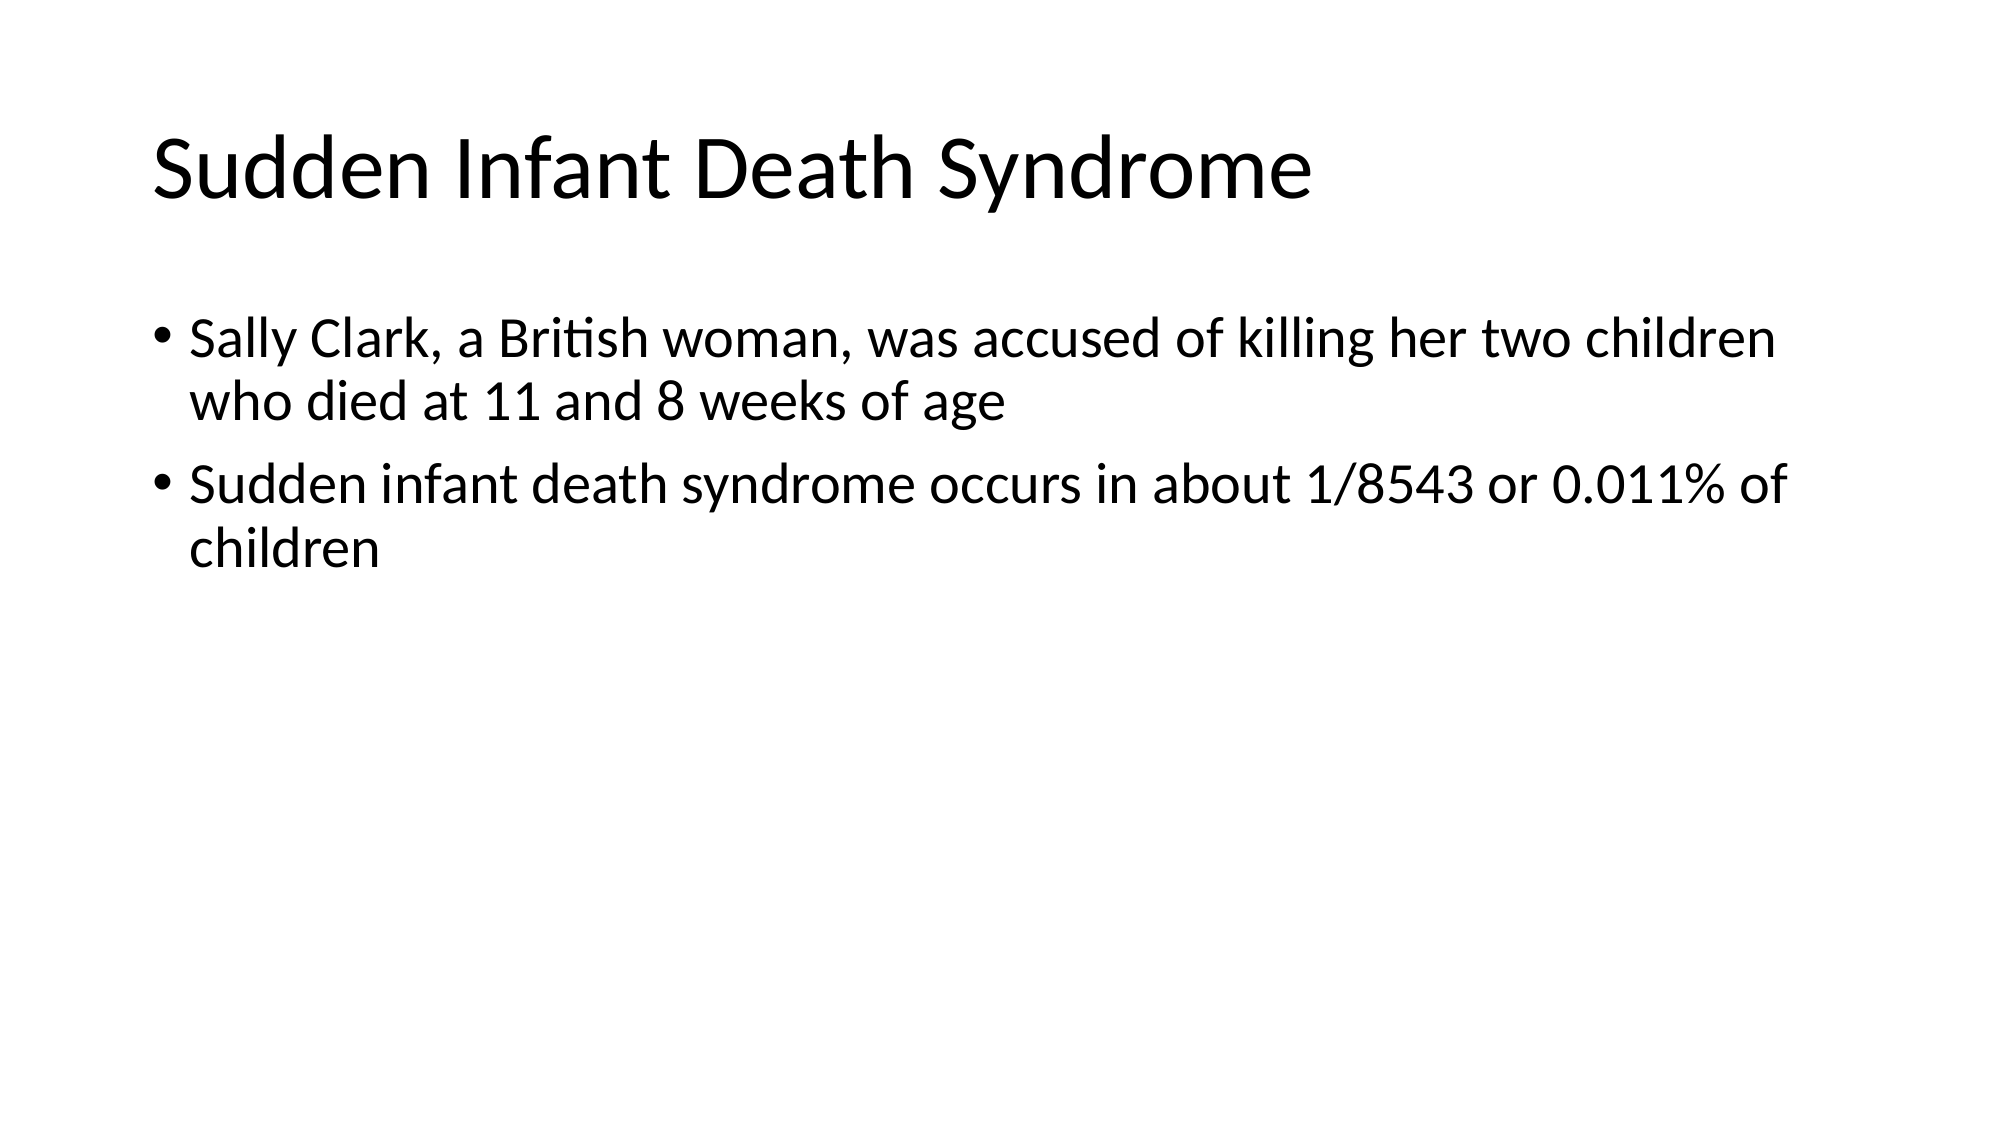

# Sudden Infant Death Syndrome
Sally Clark, a British woman, was accused of killing her two children who died at 11 and 8 weeks of age
Sudden infant death syndrome occurs in about 1/8543 or 0.011% of children